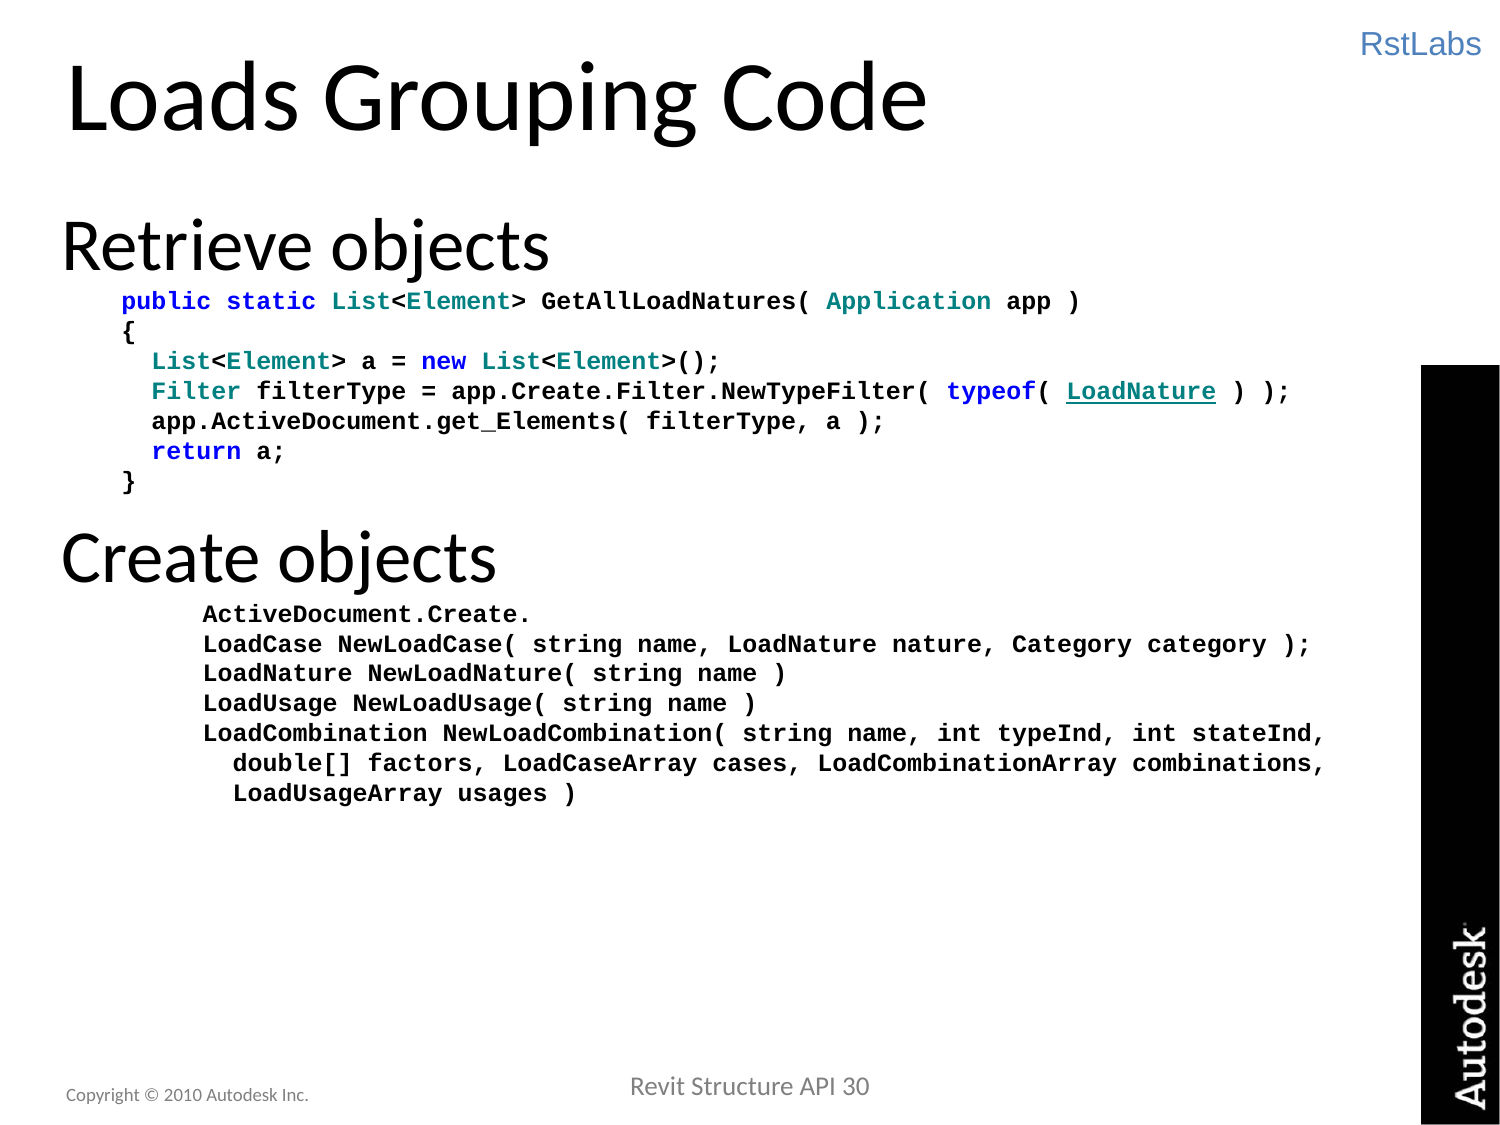

RstLabs
# Loads Grouping Code
Retrieve objects
    public static List<Element> GetAllLoadNatures( Application app )
    {
      List<Element> a = new List<Element>();
      Filter filterType = app.Create.Filter.NewTypeFilter( typeof( LoadNature ) );
      app.ActiveDocument.get_Elements( filterType, a );
      return a;
    }
Create objects
ActiveDocument.Create.
LoadCase NewLoadCase( string name, LoadNature nature, Category category );
LoadNature NewLoadNature( string name )
LoadUsage NewLoadUsage( string name )
LoadCombination NewLoadCombination( string name, int typeInd, int stateInd,
  double[] factors, LoadCaseArray cases, LoadCombinationArray combinations,
  LoadUsageArray usages )